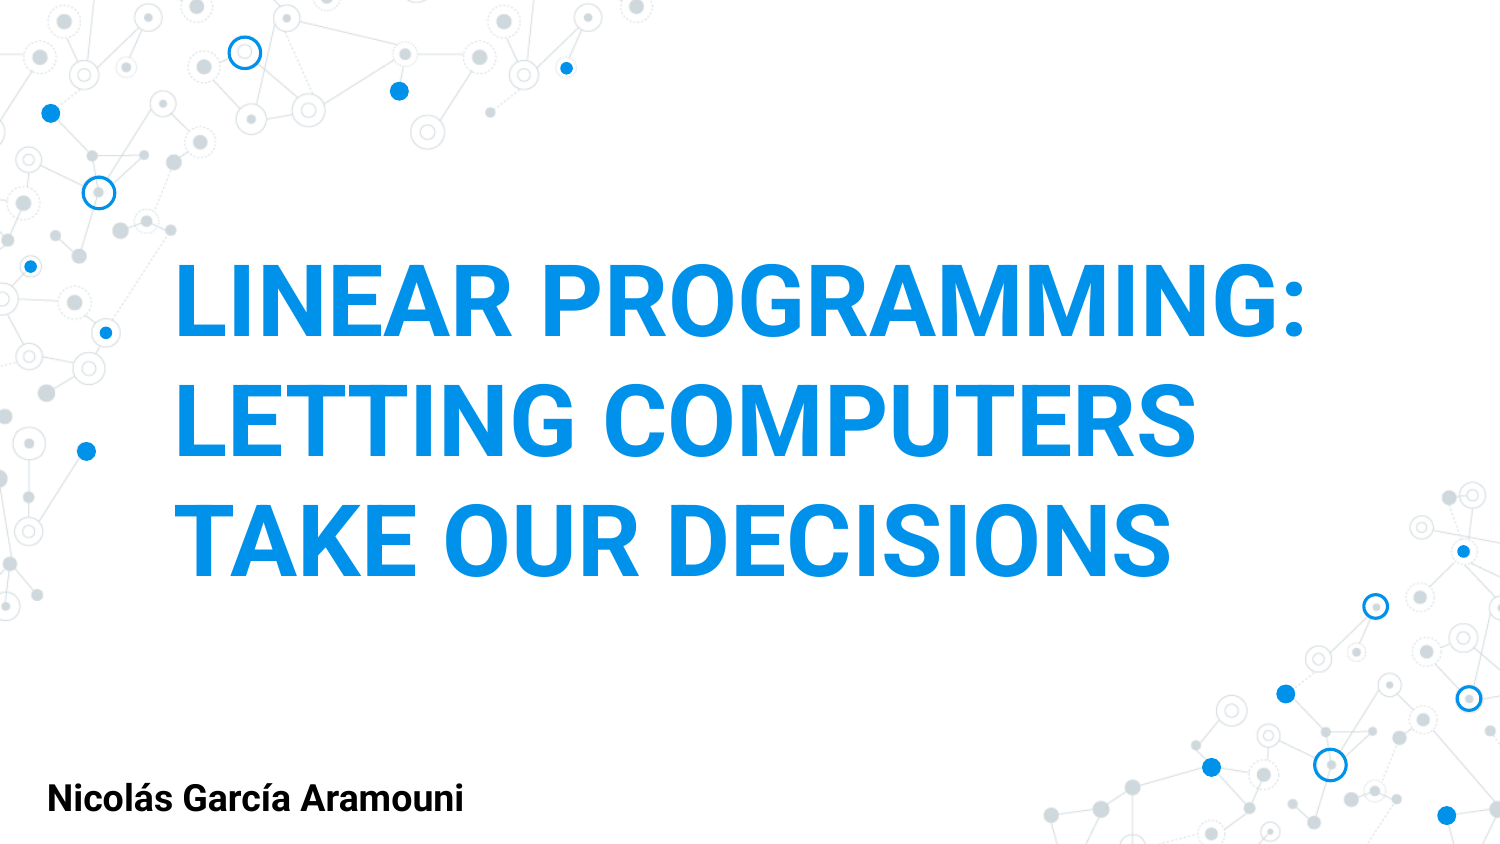

# LINEAR PROGRAMMING:
LETTING COMPUTERS TAKE OUR DECISIONS
Nicolás García Aramouni